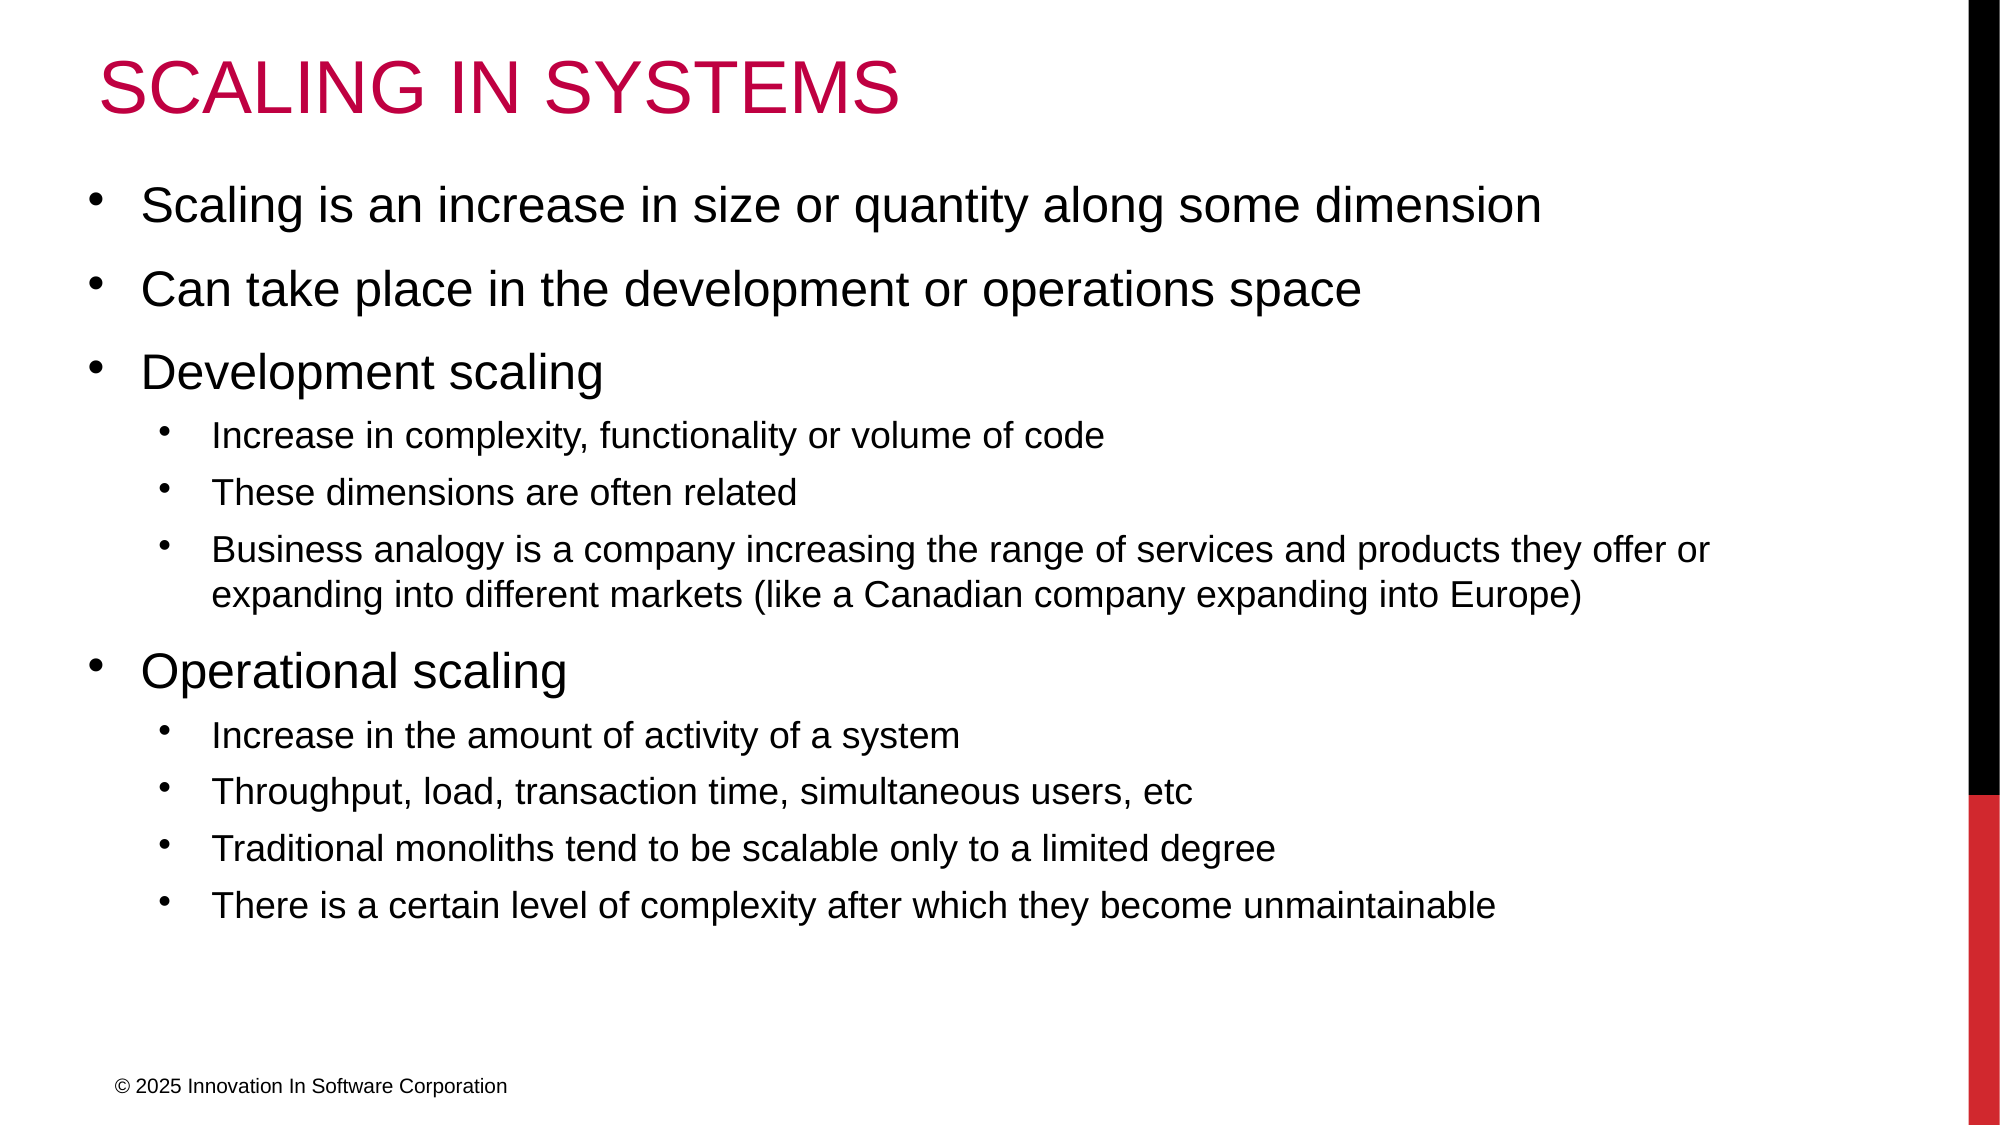

# Scaling in Systems
Scaling is an increase in size or quantity along some dimension
Can take place in the development or operations space
Development scaling
Increase in complexity, functionality or volume of code
These dimensions are often related
Business analogy is a company increasing the range of services and products they offer or expanding into different markets (like a Canadian company expanding into Europe)
Operational scaling
Increase in the amount of activity of a system
Throughput, load, transaction time, simultaneous users, etc
Traditional monoliths tend to be scalable only to a limited degree
There is a certain level of complexity after which they become unmaintainable
© 2025 Innovation In Software Corporation